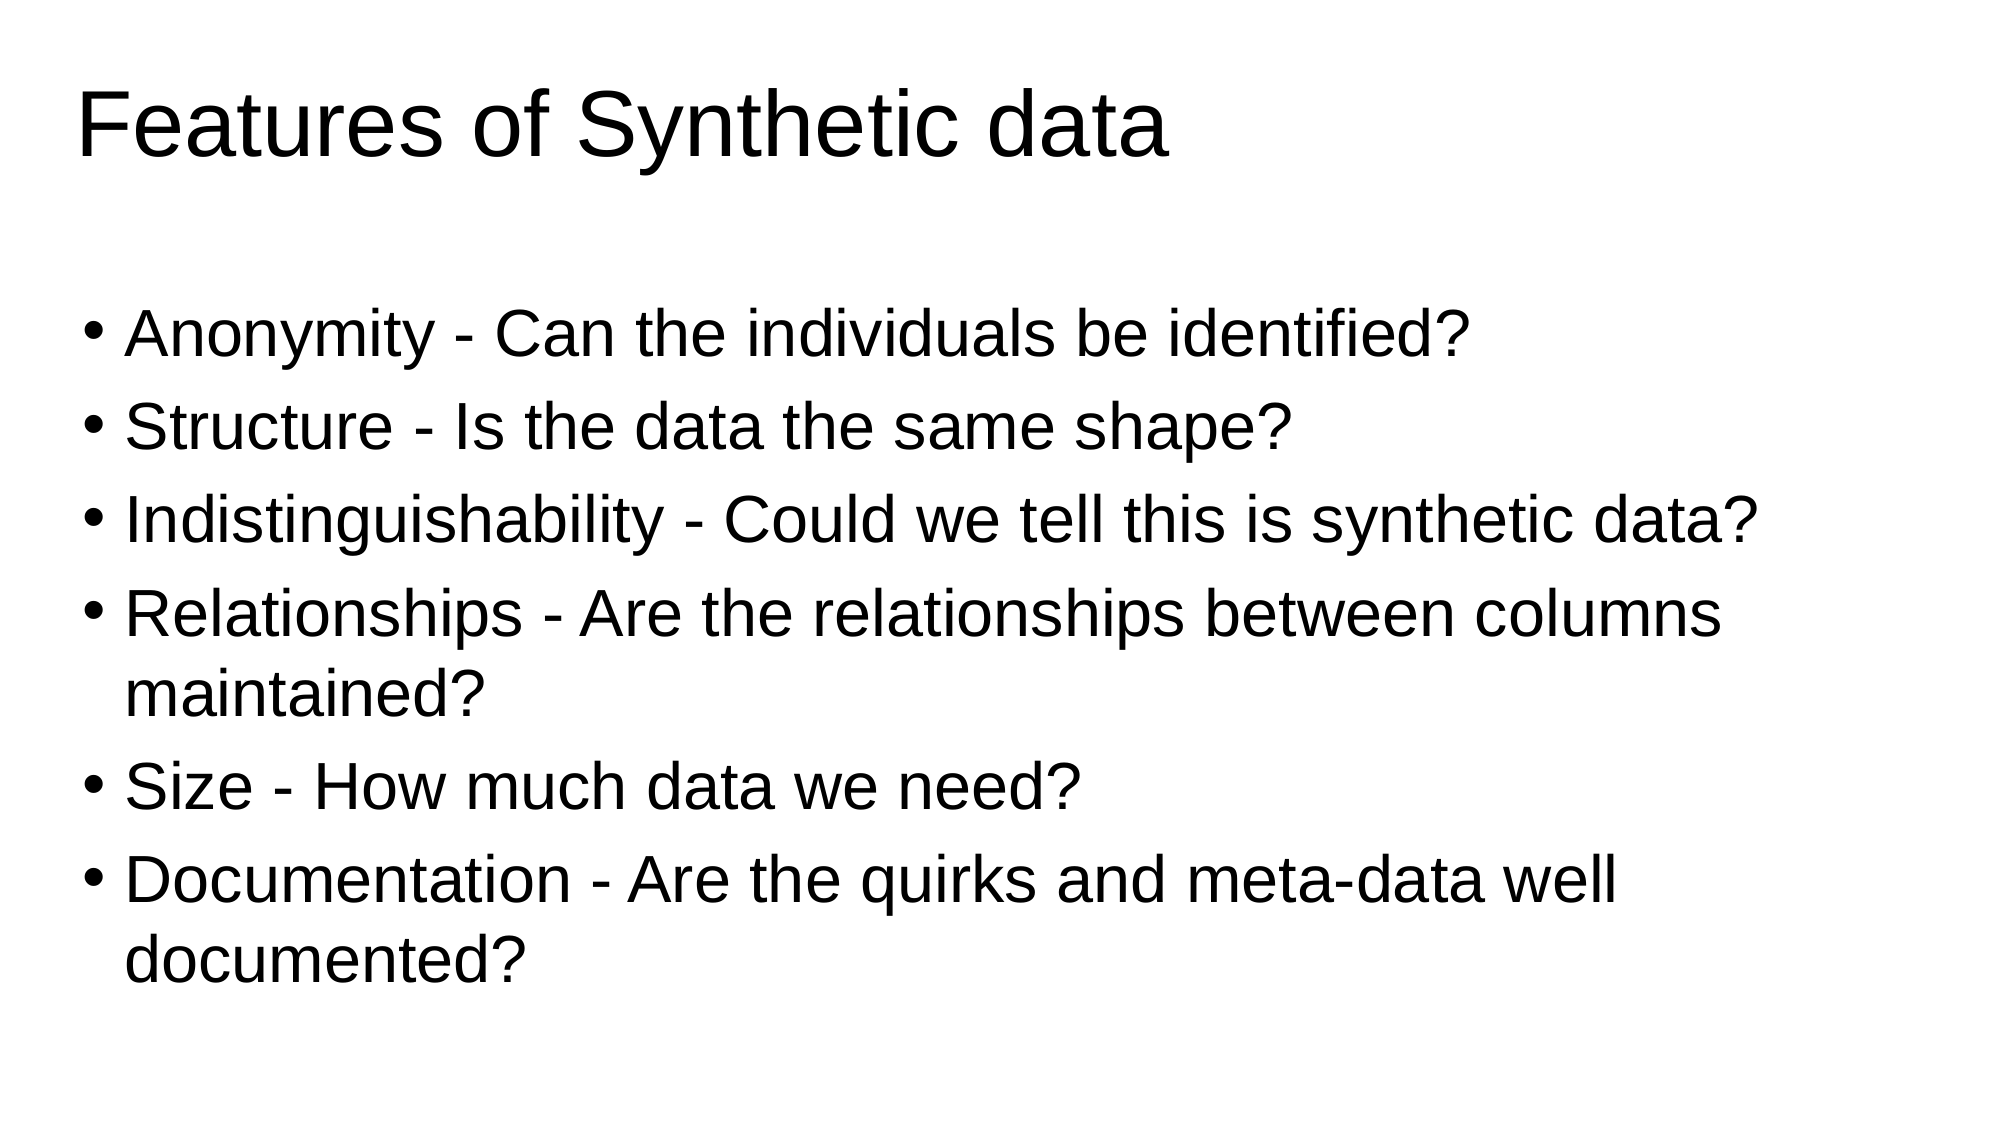

# Features of Synthetic data
Anonymity - Can the individuals be identified?
Structure - Is the data the same shape?
Indistinguishability - Could we tell this is synthetic data?
Relationships - Are the relationships between columns maintained?
Size - How much data we need?
Documentation - Are the quirks and meta-data well documented?